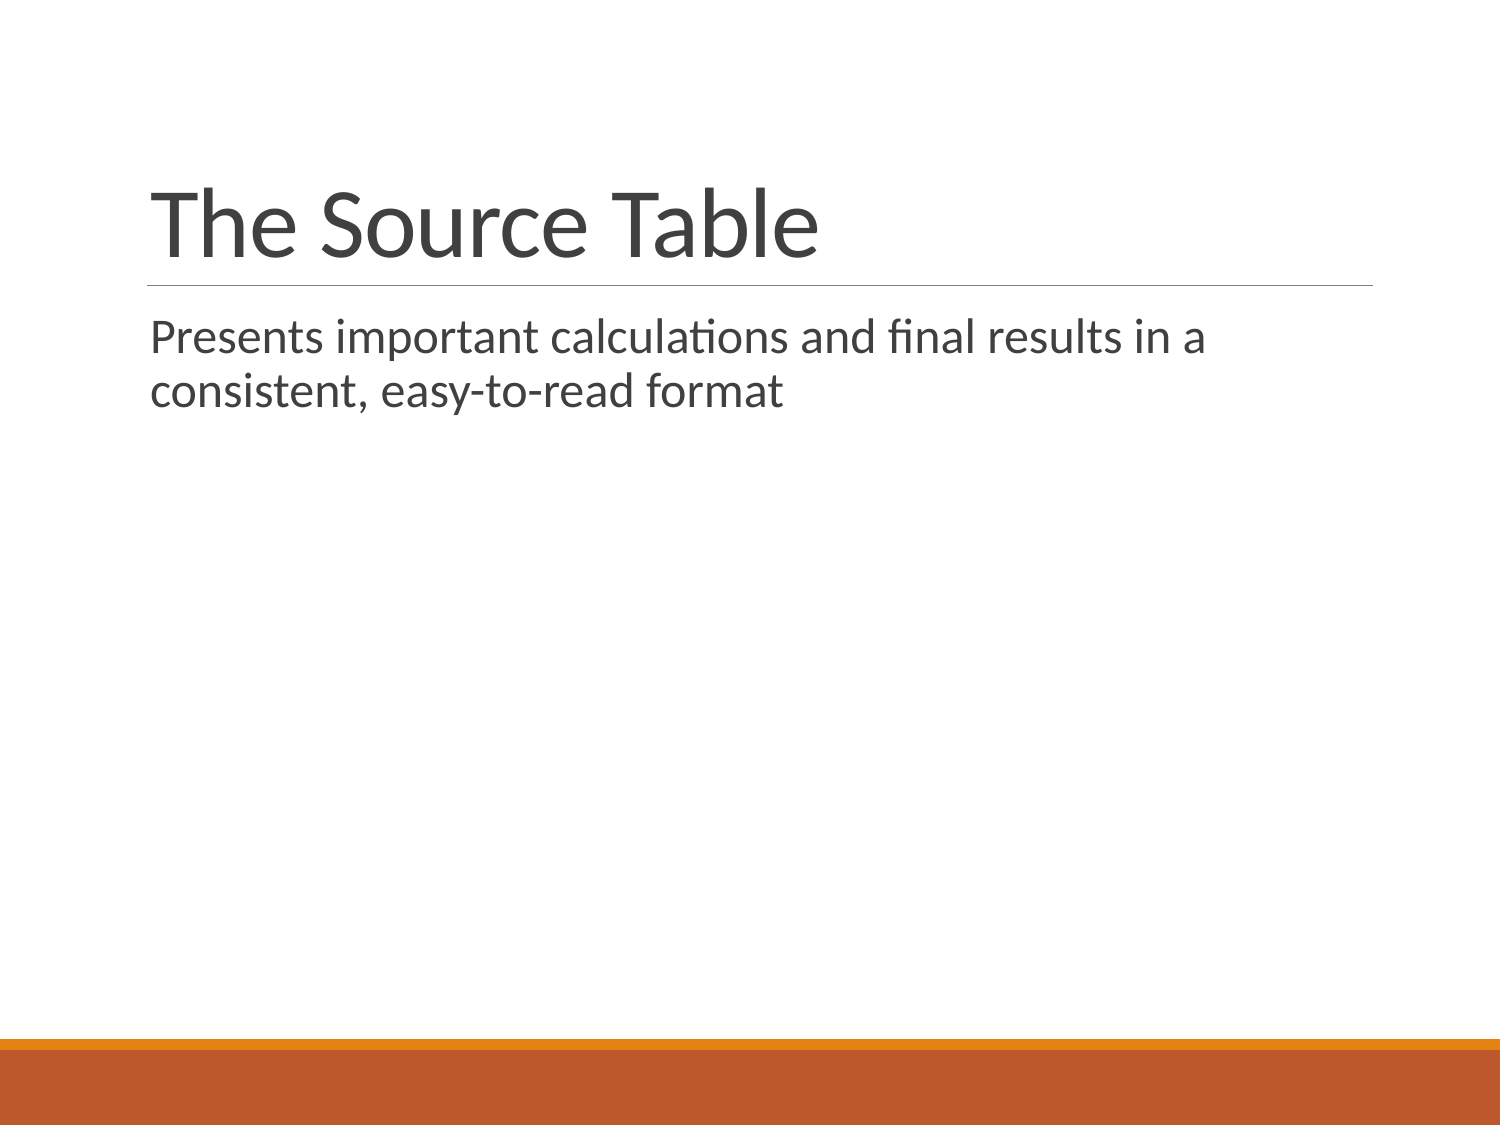

# The Source Table
Presents important calculations and final results in a consistent, easy-to-read format